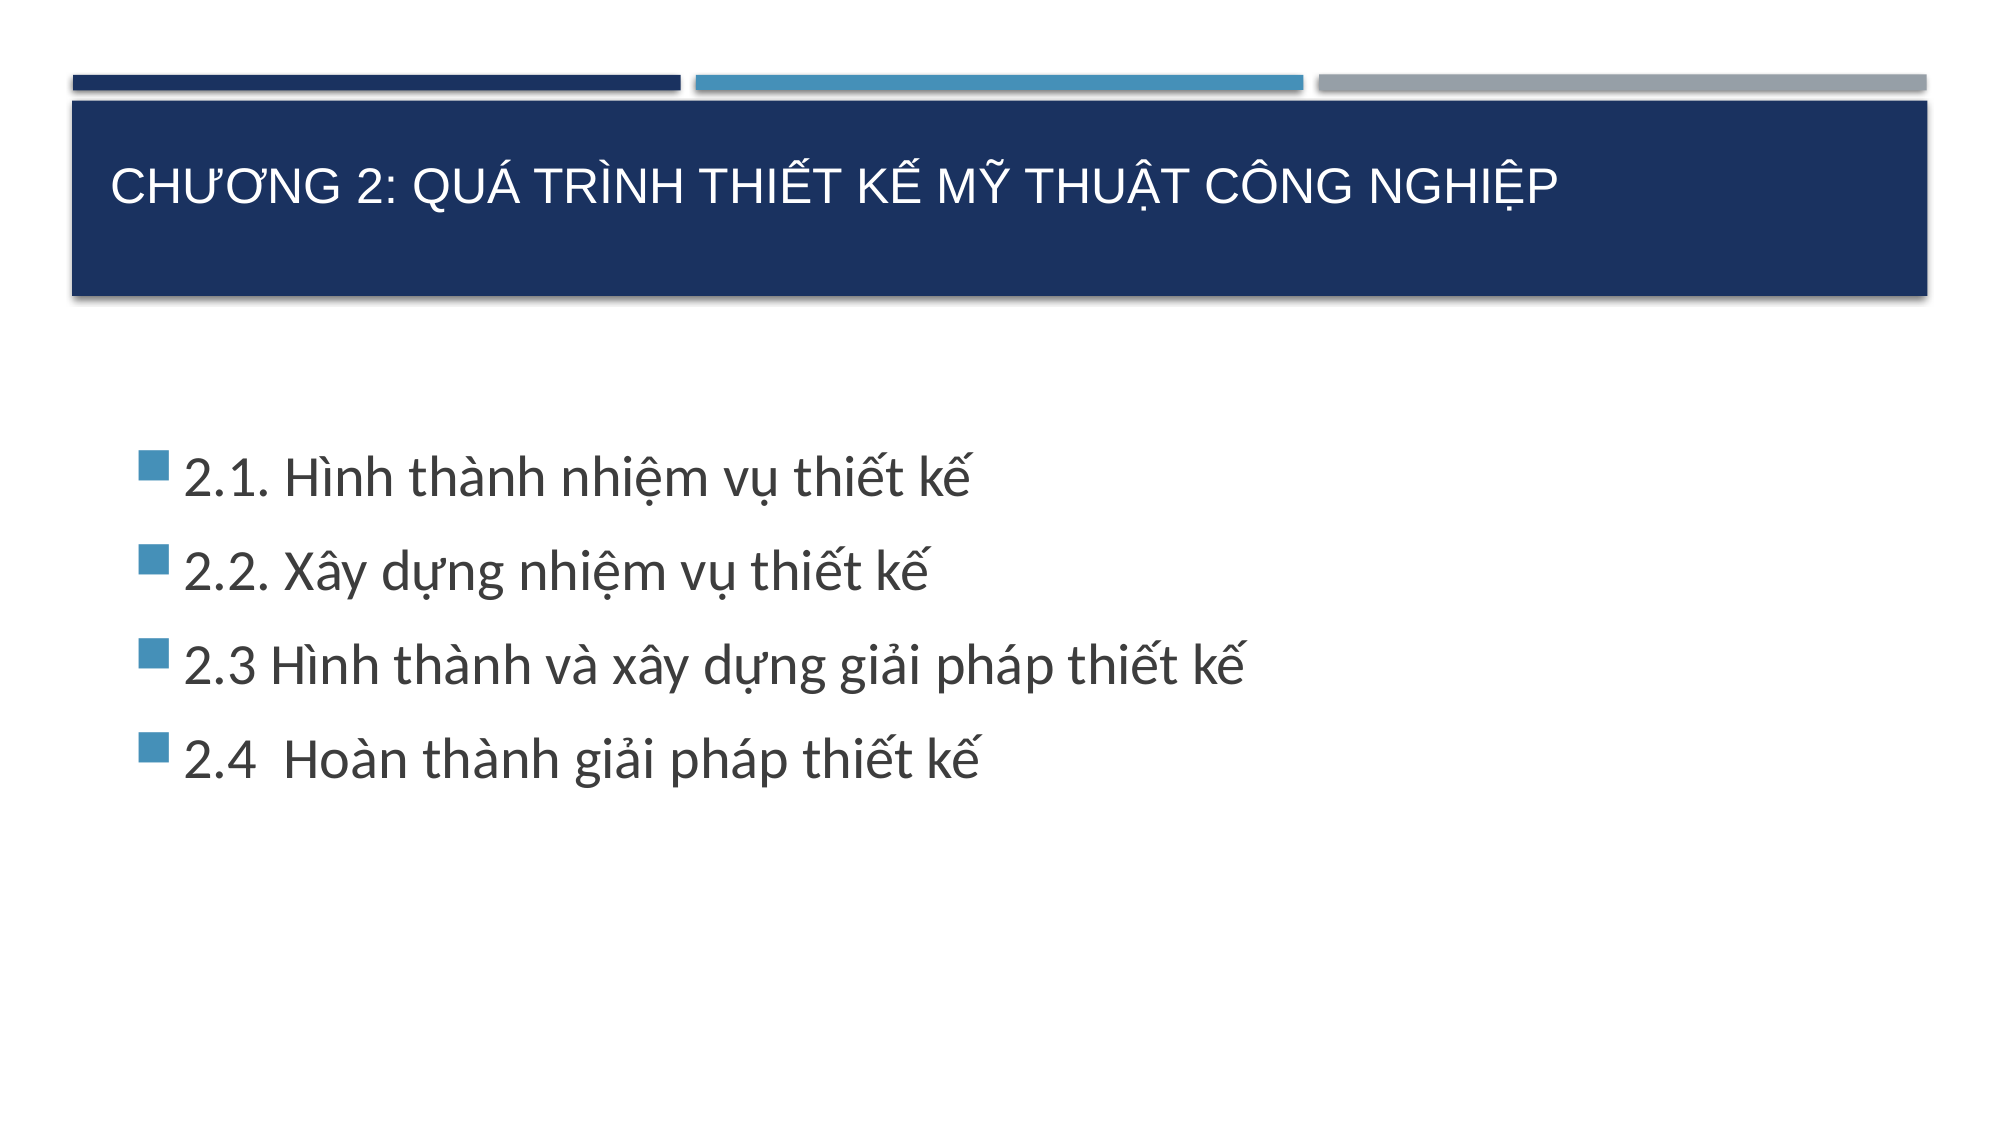

# Chương 2: Quá trình thiết kế mỹ thuật công nghiệp
2.1. Hình thành nhiệm vụ thiết kế
2.2. Xây dựng nhiệm vụ thiết kế
2.3 Hình thành và xây dựng giải pháp thiết kế
2.4  Hoàn thành giải pháp thiết kế